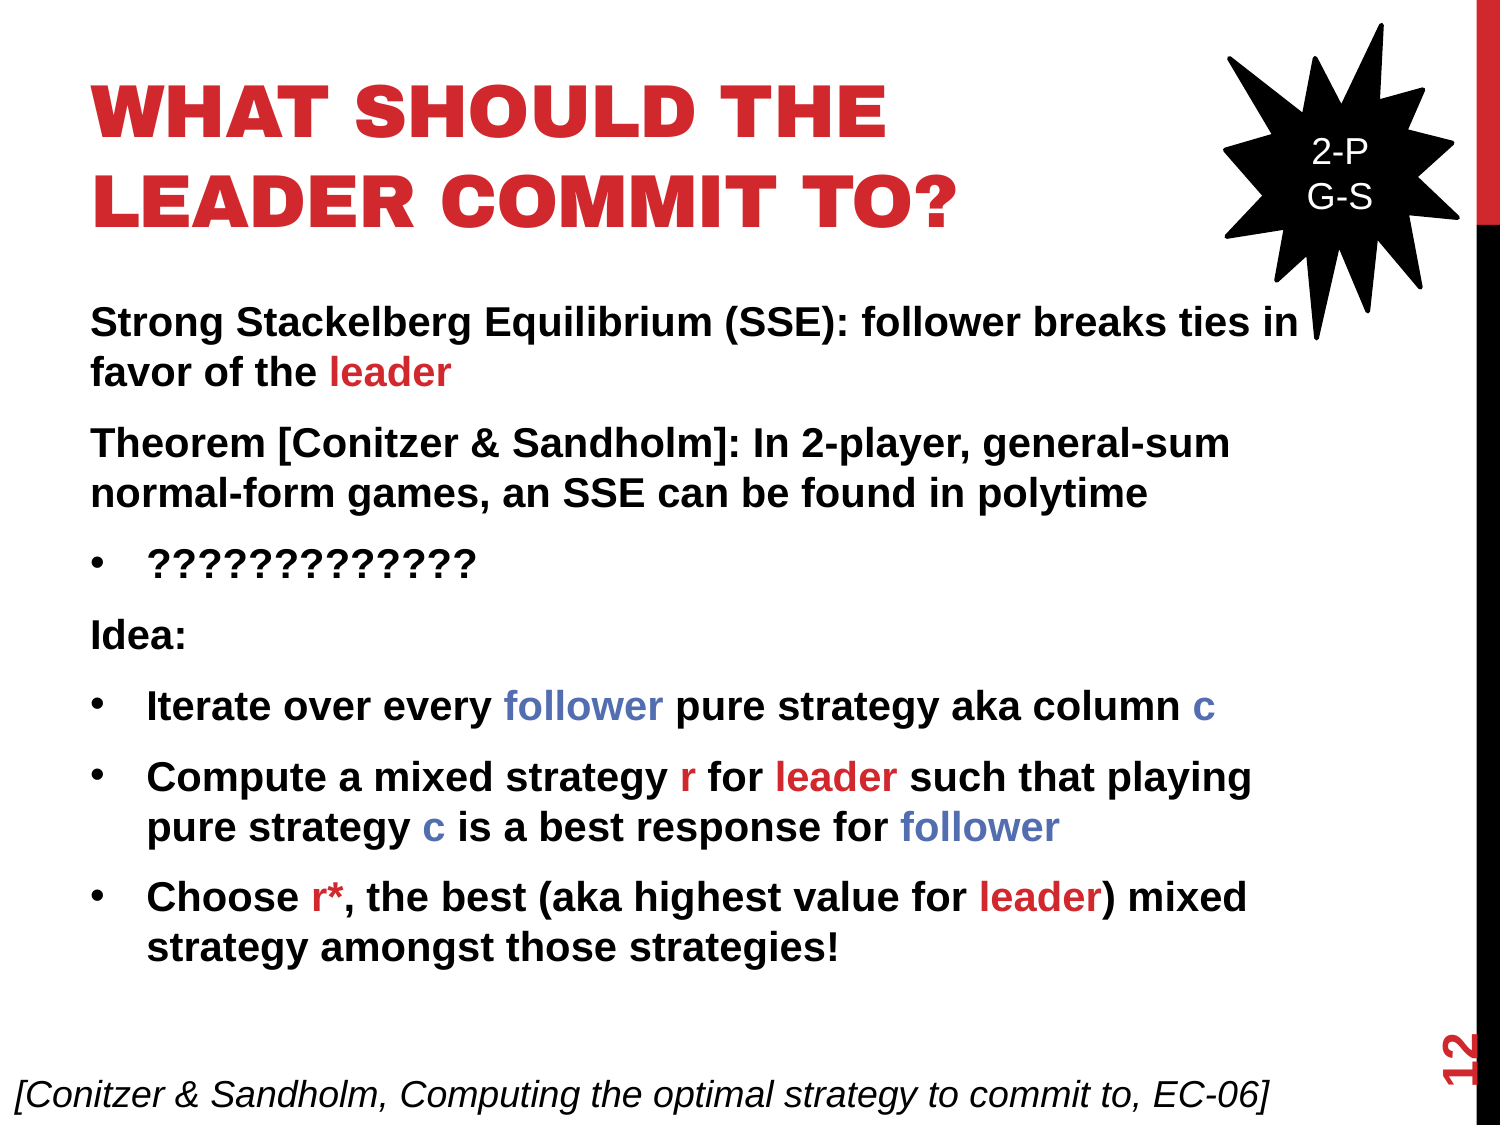

# What should the leader commit to?
2-P G-S
Strong Stackelberg Equilibrium (SSE): follower breaks ties in favor of the leader
Theorem [Conitzer & Sandholm]: In 2-player, general-sum normal-form games, an SSE can be found in polytime
?????????????
Idea:
Iterate over every follower pure strategy aka column c
Compute a mixed strategy r for leader such that playing pure strategy c is a best response for follower
Choose r*, the best (aka highest value for leader) mixed strategy amongst those strategies!

12
[Conitzer & Sandholm, Computing the optimal strategy to commit to, EC-06]